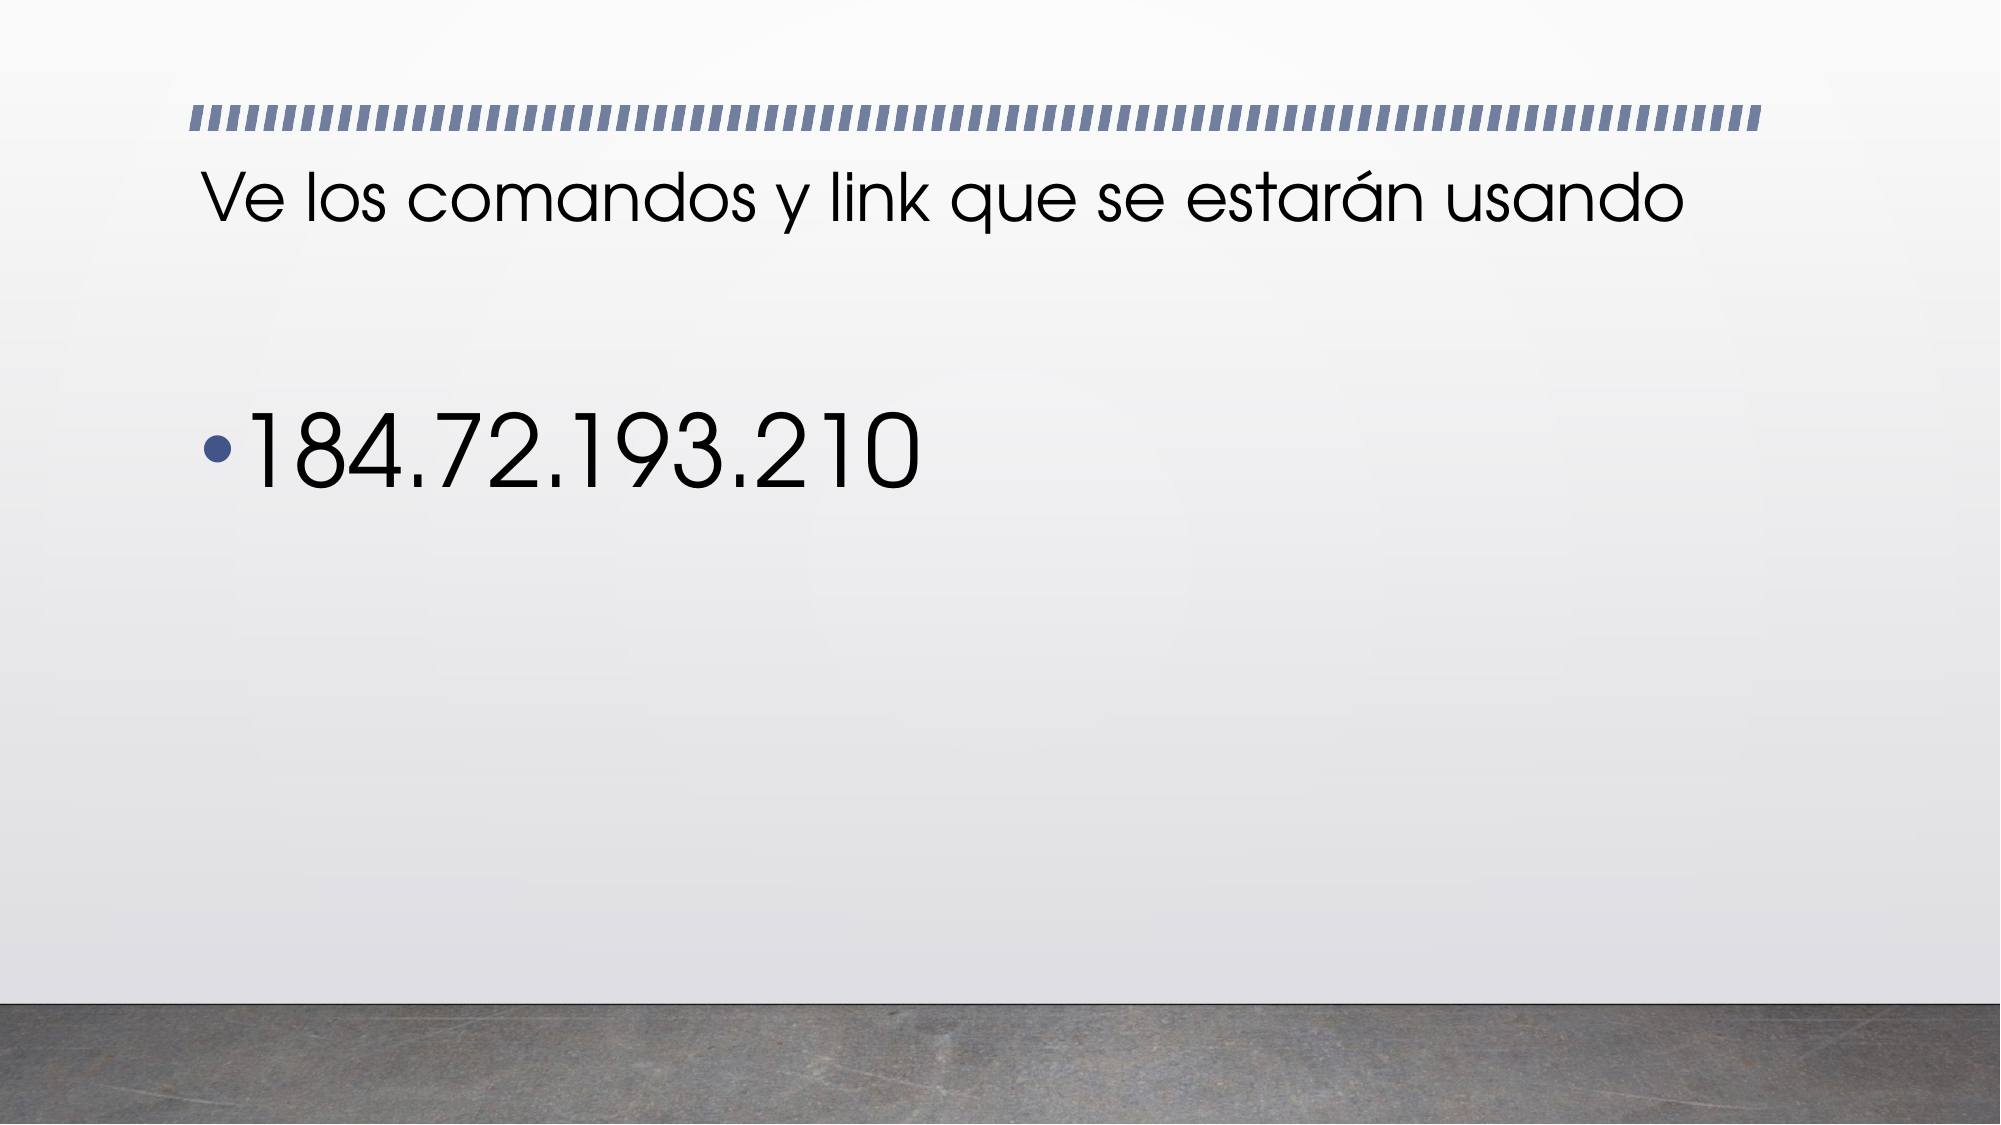

# Ve los comandos y link que se estarán usando
184.72.193.210